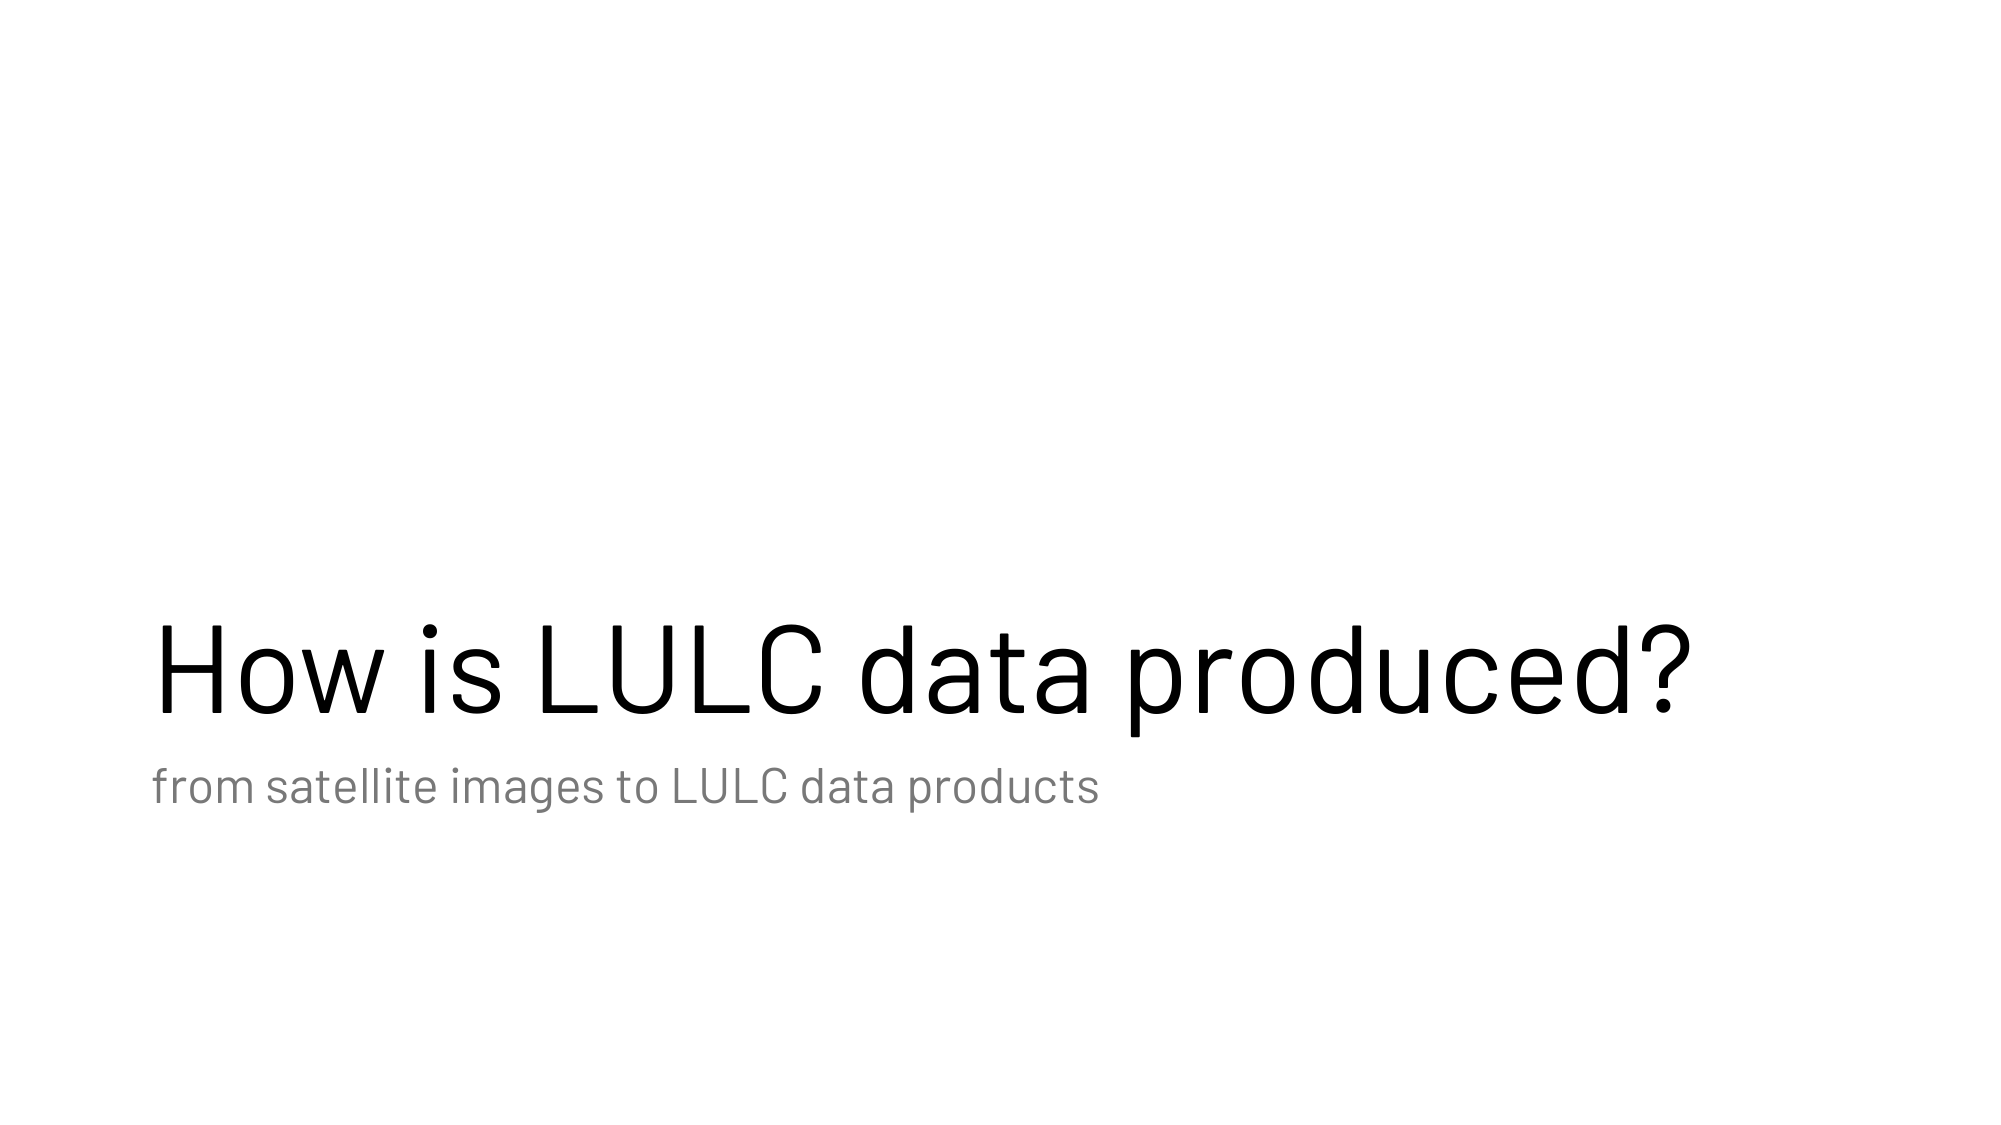

# How is LULC data produced?
from satellite images to LULC data products